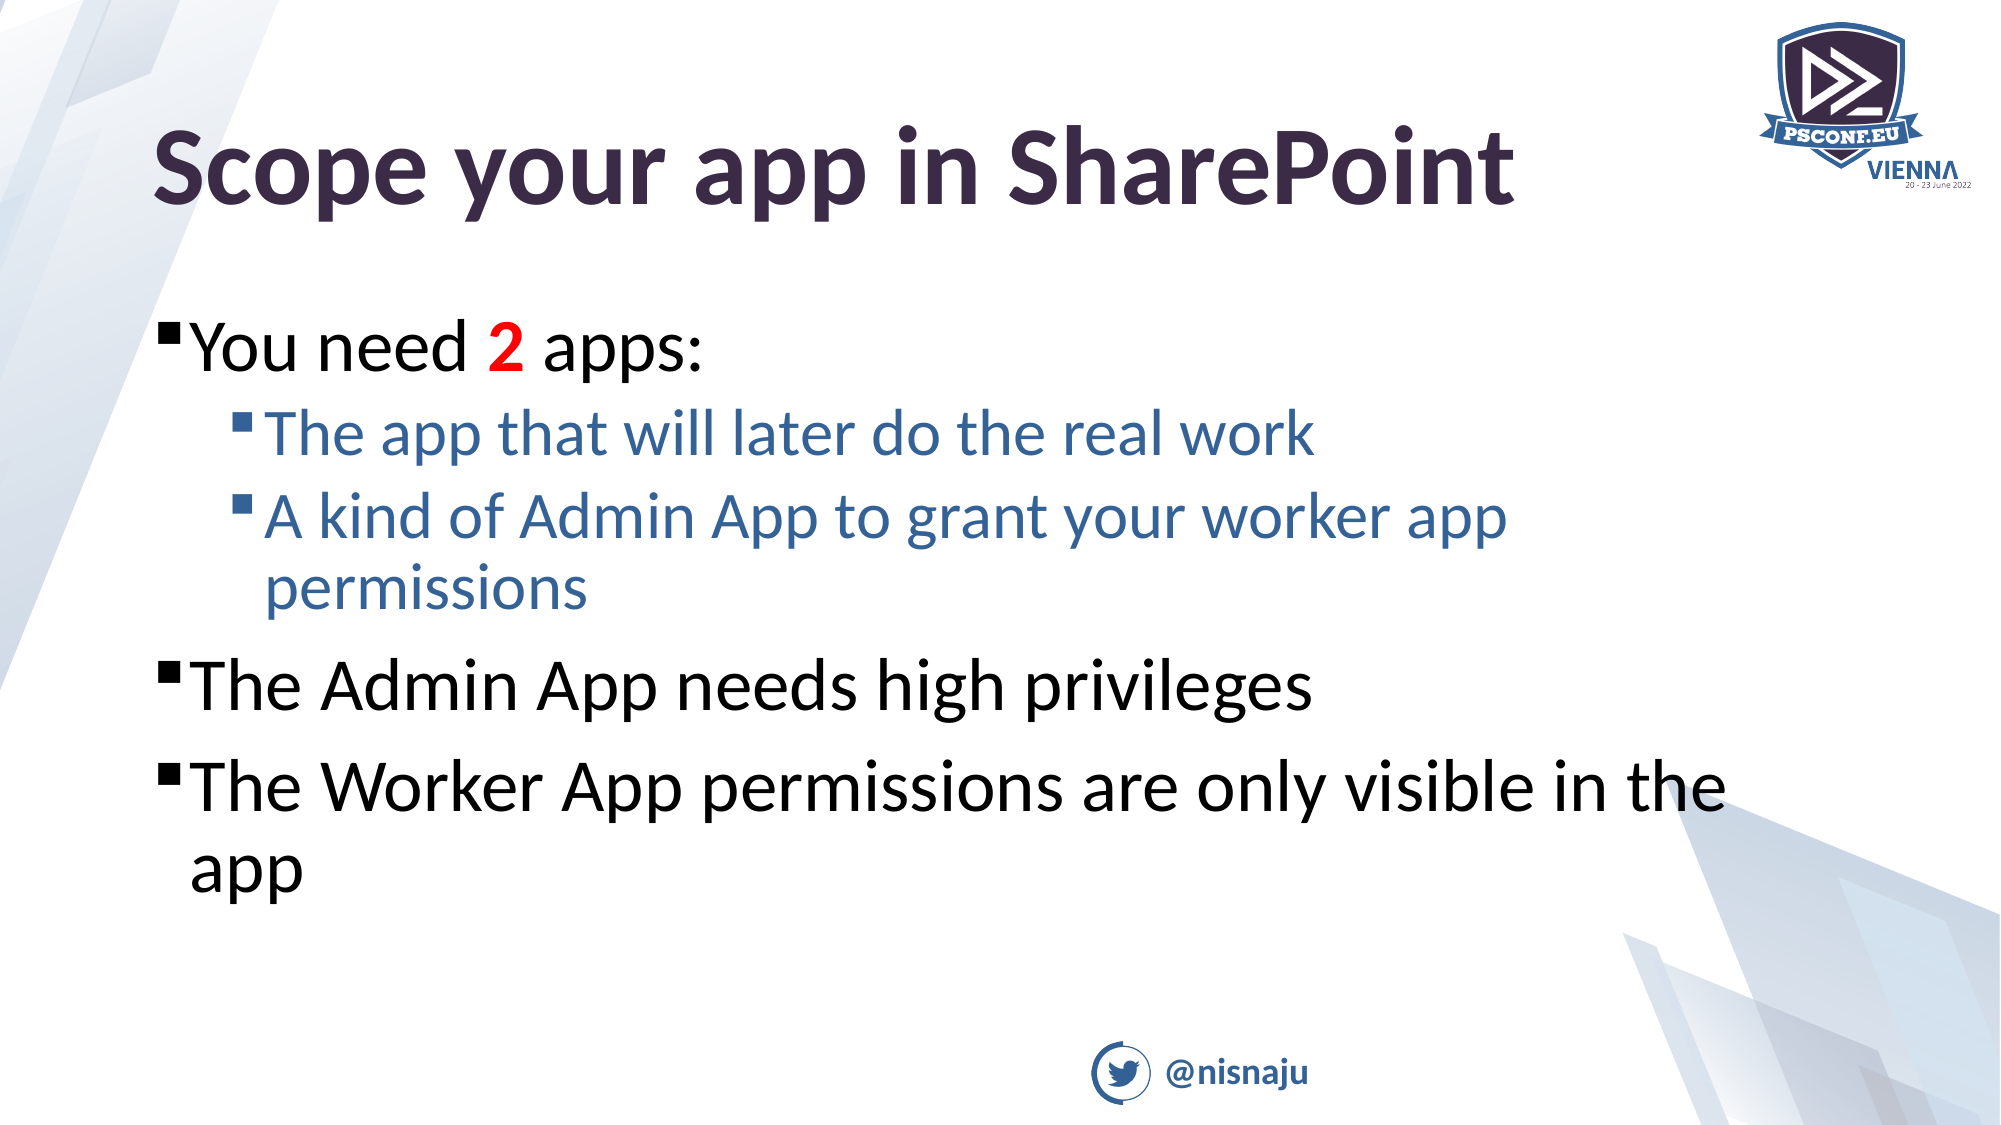

# Scope your app in SharePoint
You need 2 apps:
The app that will later do the real work
A kind of Admin App to grant your worker app permissions
The Admin App needs high privileges
The Worker App permissions are only visible in the app